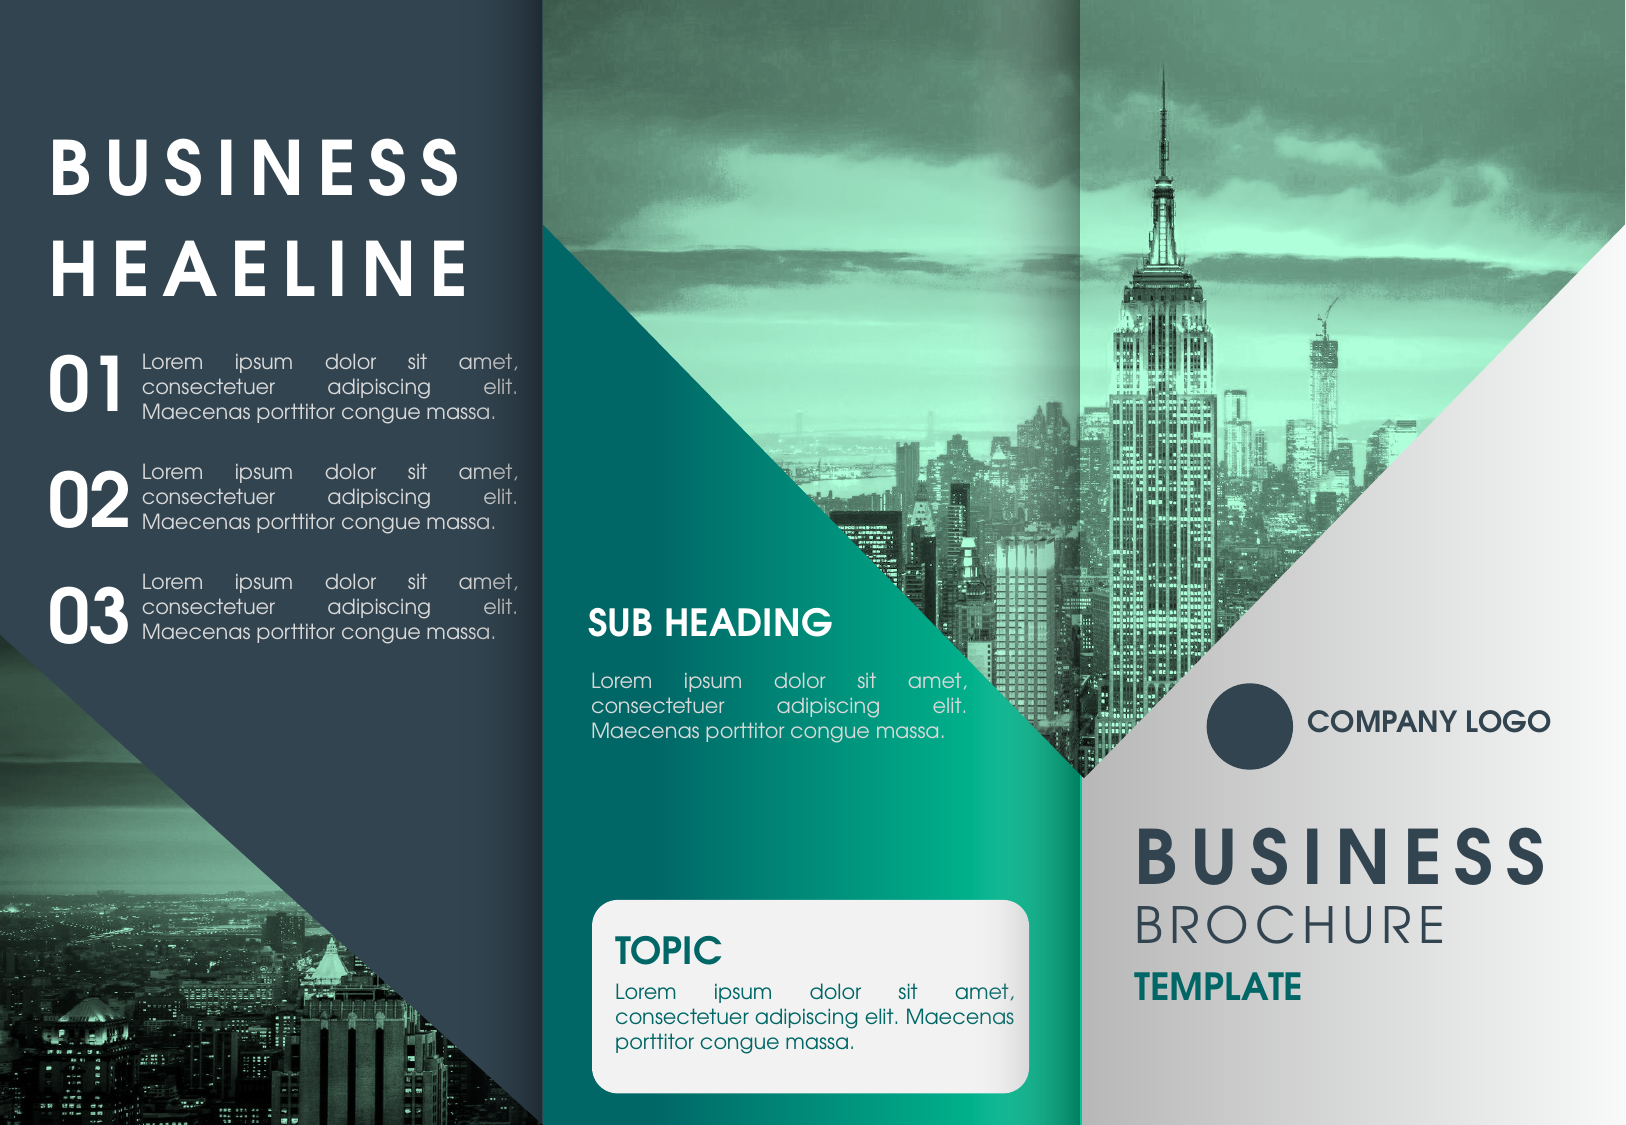

BUSINESS
HEAELINE
01
Lorem ipsum dolor sit amet, consectetuer adipiscing elit. Maecenas porttitor congue massa.
02
Lorem ipsum dolor sit amet, consectetuer adipiscing elit. Maecenas porttitor congue massa.
Lorem ipsum dolor sit amet, consectetuer adipiscing elit. Maecenas porttitor congue massa.
03
SUB HEADING

Lorem ipsum dolor sit amet, consectetuer adipiscing elit. Maecenas porttitor congue massa.

COMPANY LOGO
BUSINESS
BROCHURE

TOPIC
TEMPLATE
Lorem ipsum dolor sit amet, consectetuer adipiscing elit. Maecenas porttitor congue massa.